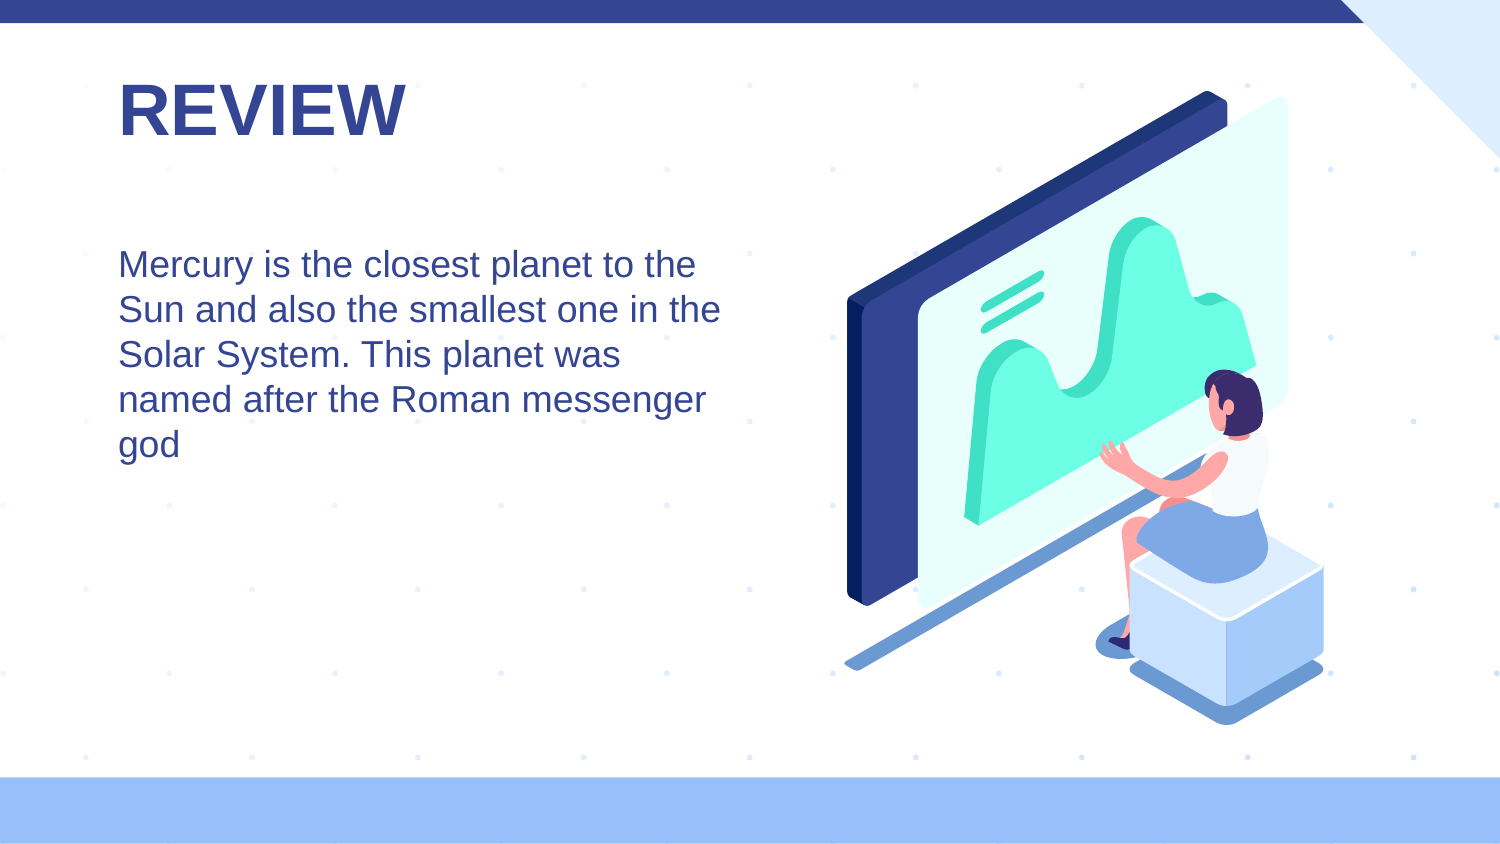

# REVIEW

Mercury is the closest planet to the Sun and also the smallest one in the Solar System. This planet was named after the Roman messenger god